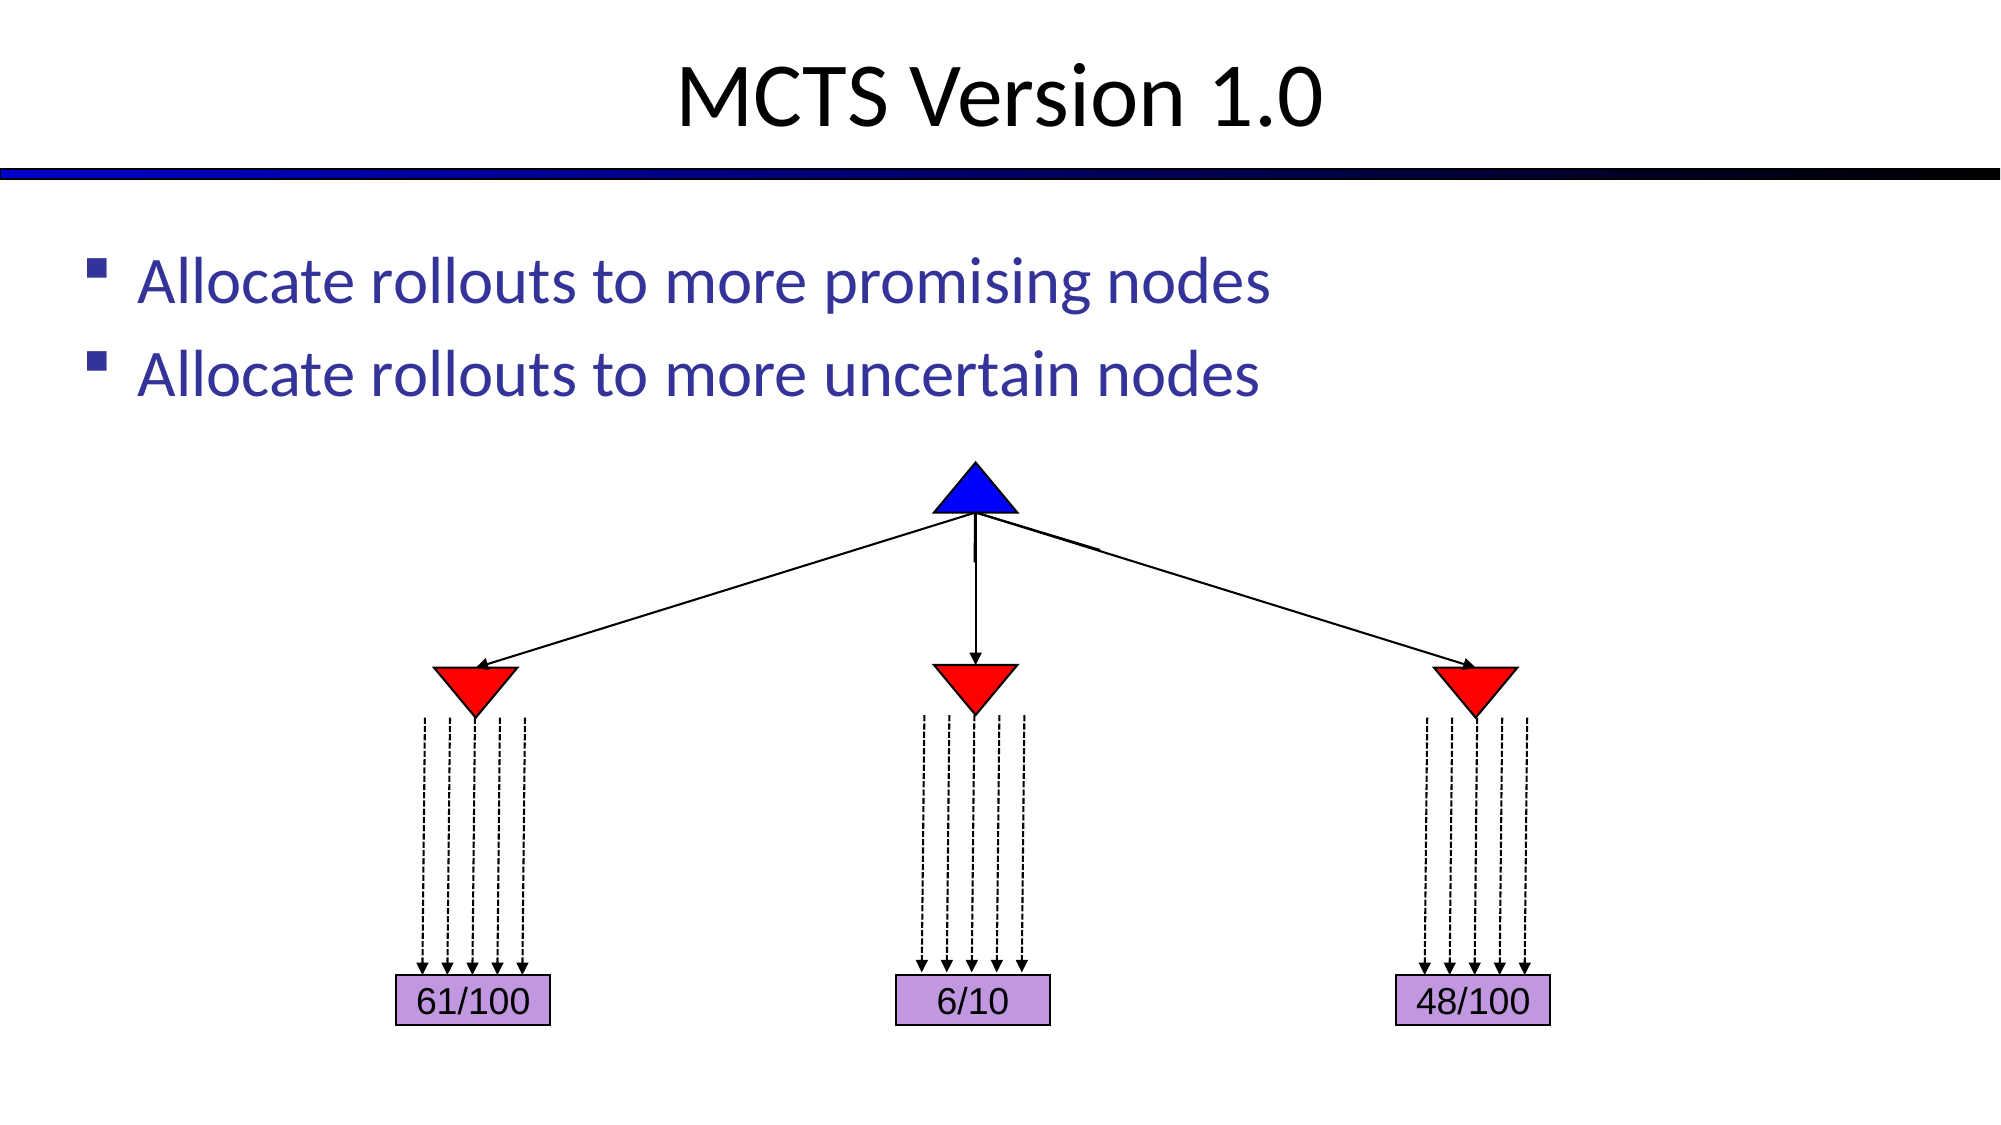

# MCTS Version 1.0
Allocate rollouts to more promising nodes
Allocate rollouts to more uncertain nodes

61/100
6/10
48/100